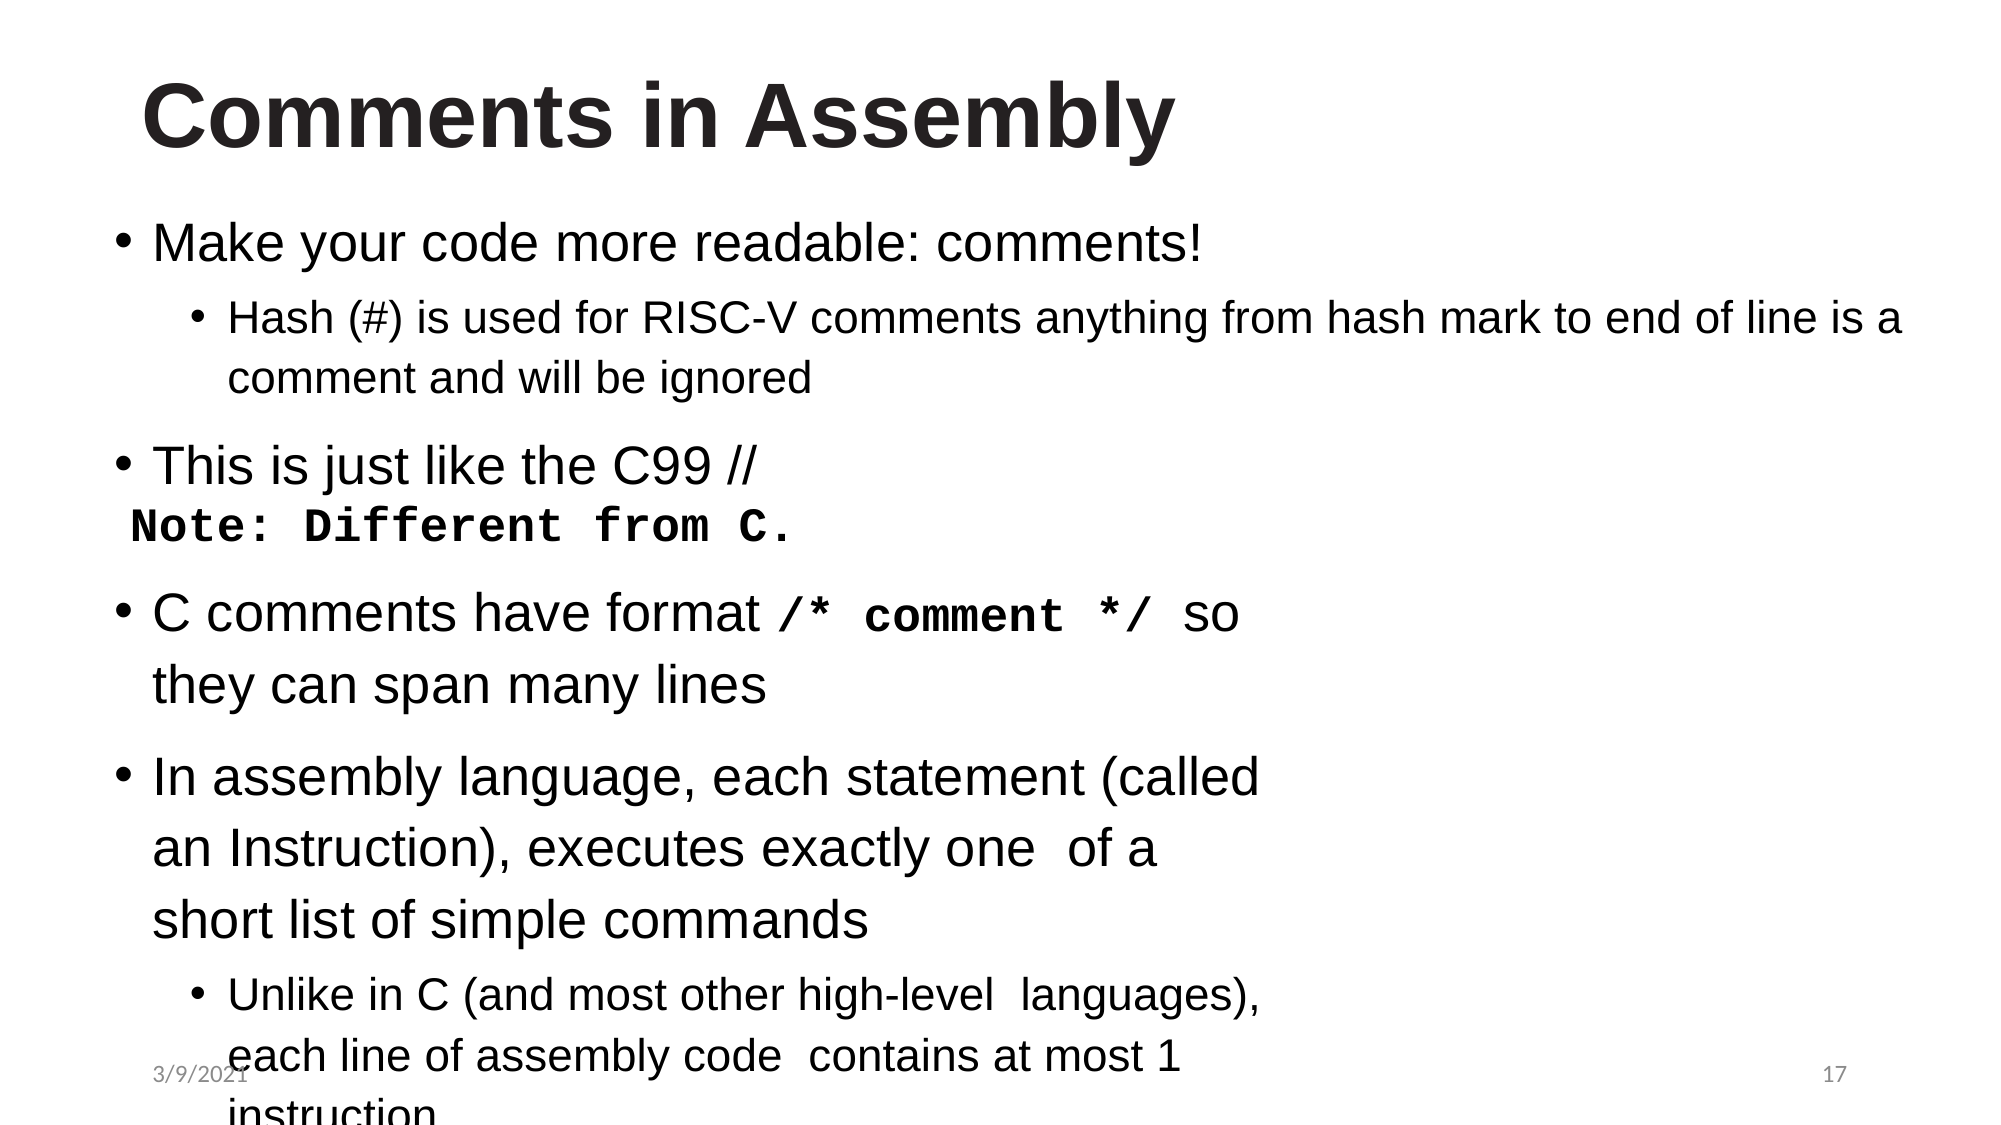

# Comments in Assembly
Make your code more readable: comments!
Hash (#) is used for RISC-V comments anything from hash mark to end of line is a comment and will be ignored
This is just like the C99 //
Note: Different from C.
C comments have format /* comment */ so they can span many lines
In assembly language, each statement (called an Instruction), executes exactly one  of a short list of simple commands
Unlike in C (and most other high-level  languages), each line of assembly code  contains at most 1 instruction
Instructions are related to operations (=, +, -, *, /) in C or Java

3/9/2021
17